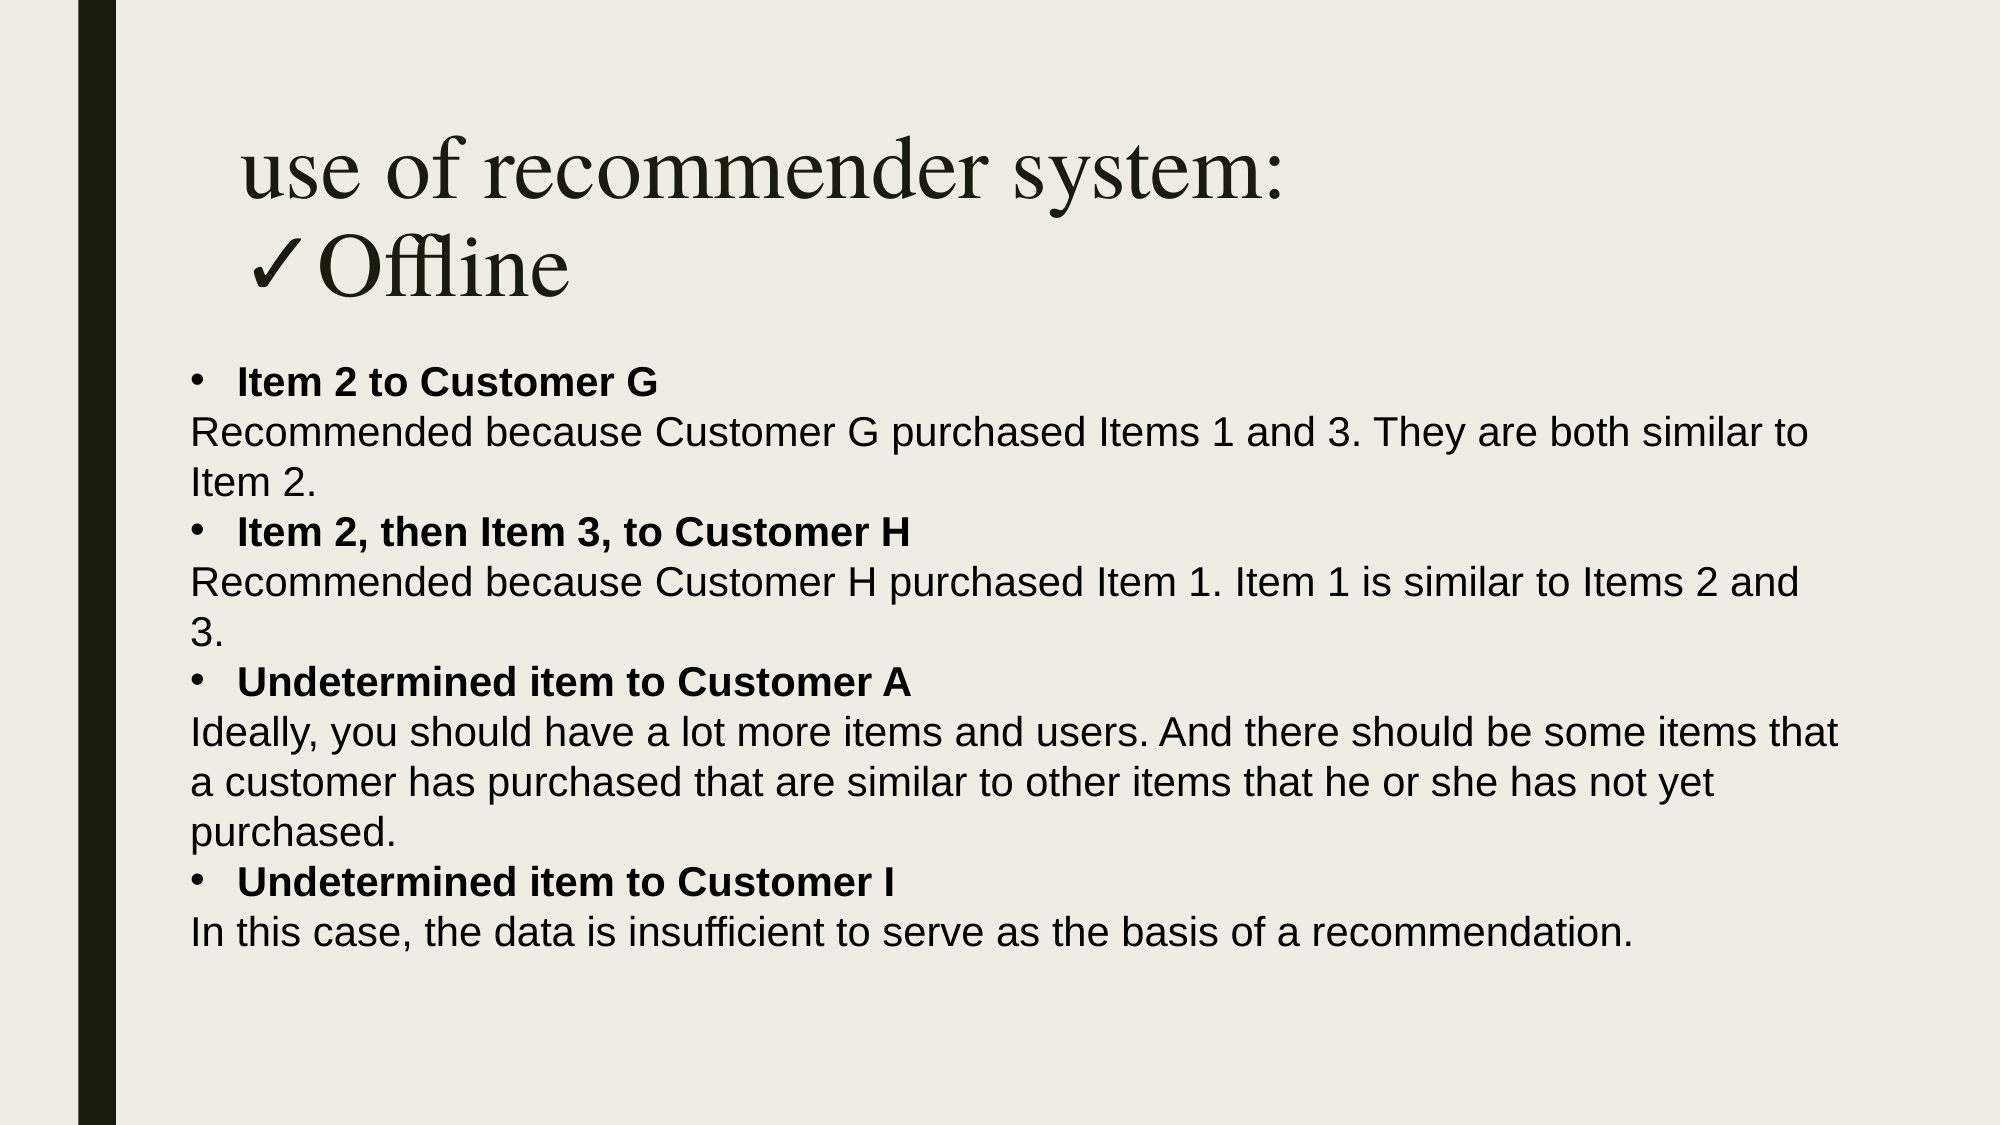

# use of recommender system: ✓Offline
Item 2 to Customer G
Recommended because Customer G purchased Items 1 and 3. They are both similar to Item 2.
Item 2, then Item 3, to Customer H
Recommended because Customer H purchased Item 1. Item 1 is similar to Items 2 and 3.
Undetermined item to Customer A
Ideally, you should have a lot more items and users. And there should be some items that a customer has purchased that are similar to other items that he or she has not yet purchased.
Undetermined item to Customer I
In this case, the data is insufficient to serve as the basis of a recommendation.